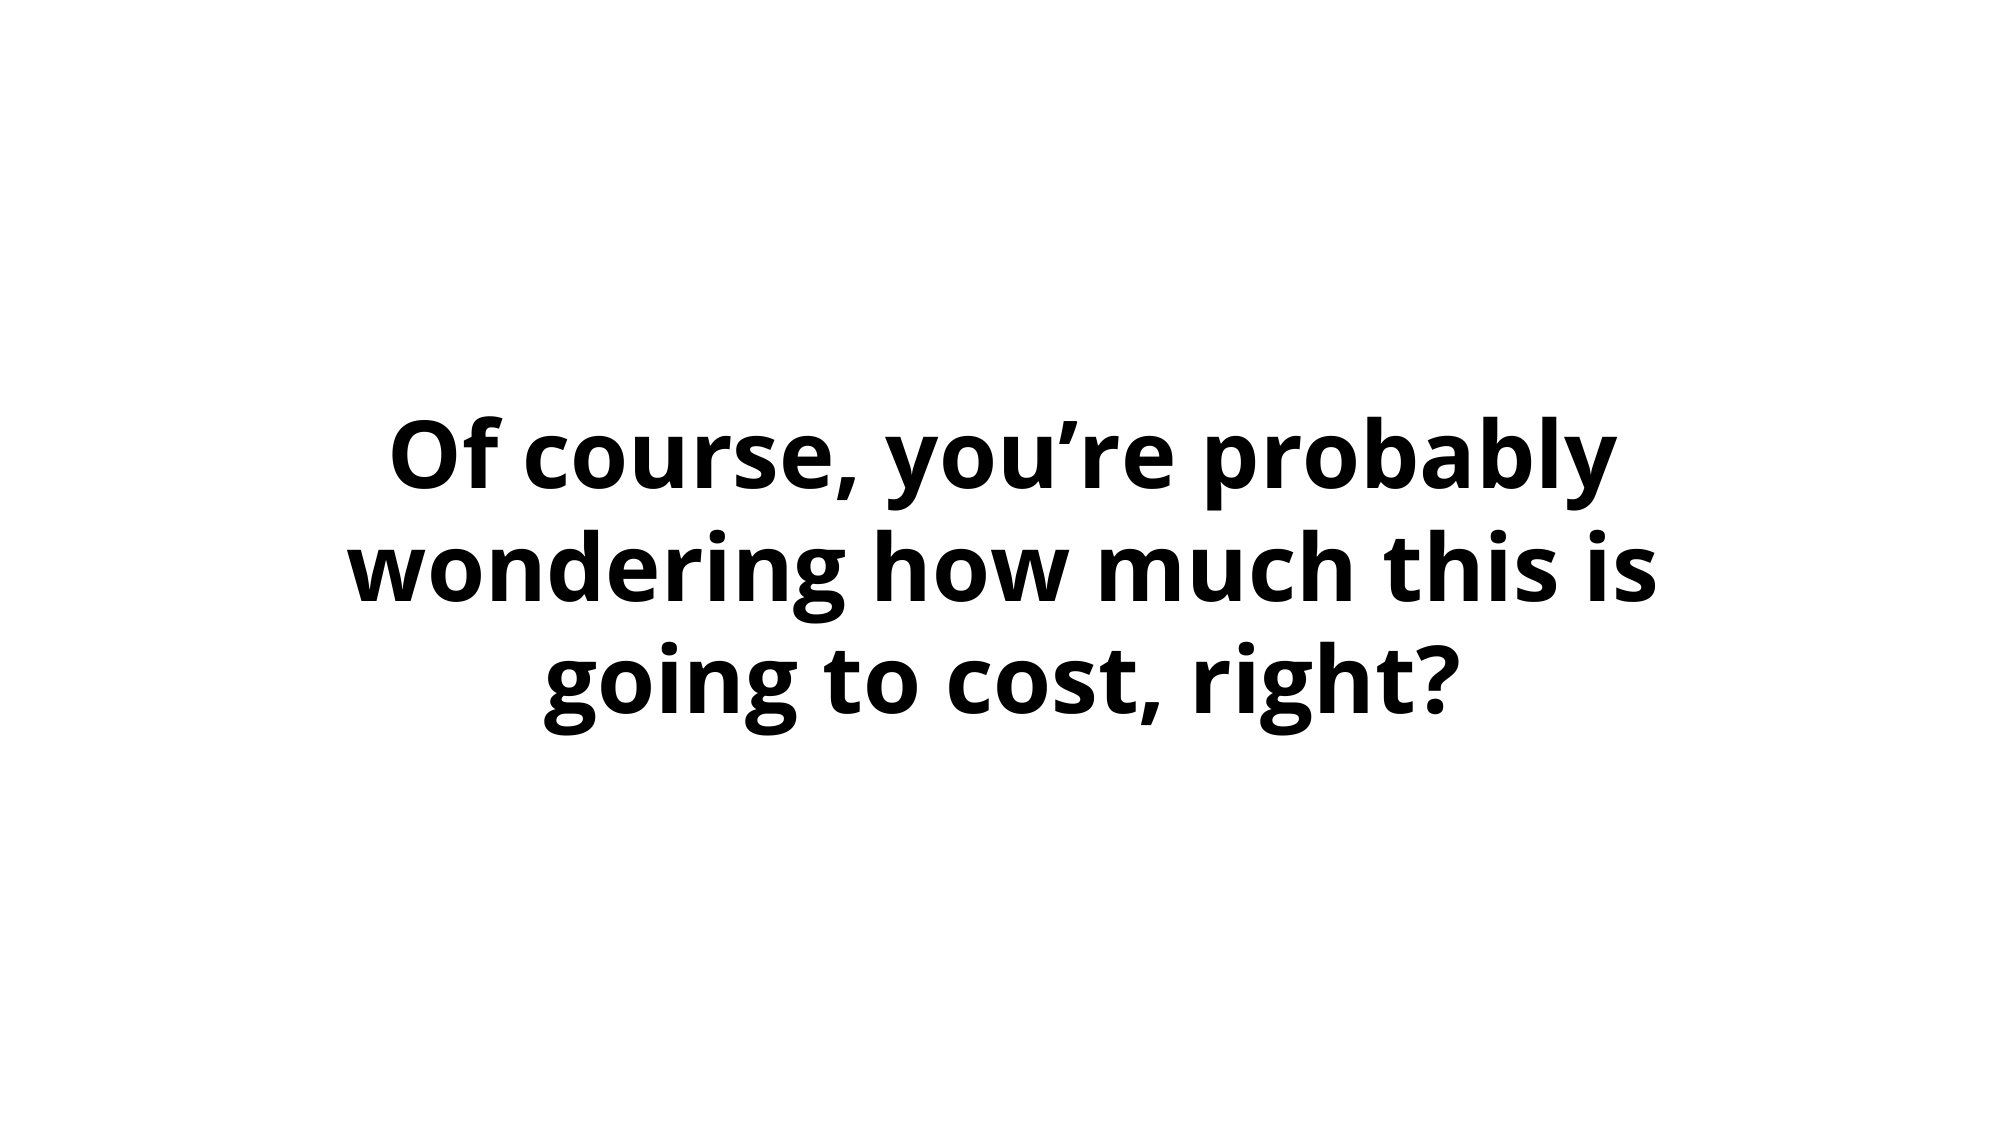

Of course, you’re probably wondering how much this is going to cost, right?